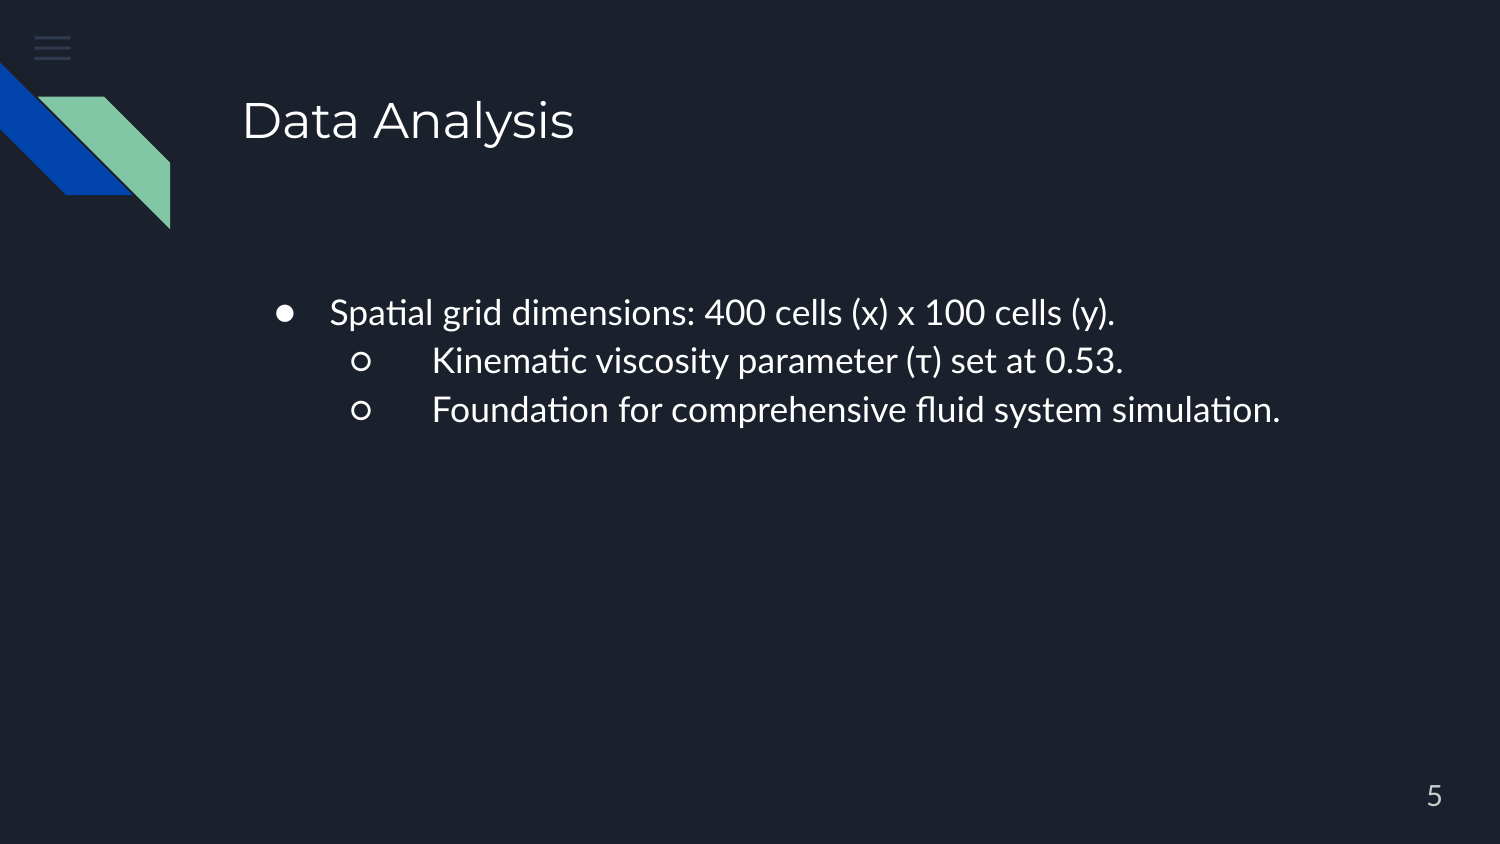

# Data Analysis

Spatial grid dimensions: 400 cells (x) x 100 cells (y).
   Kinematic viscosity parameter (τ) set at 0.53.
   Foundation for comprehensive fluid system simulation.
5